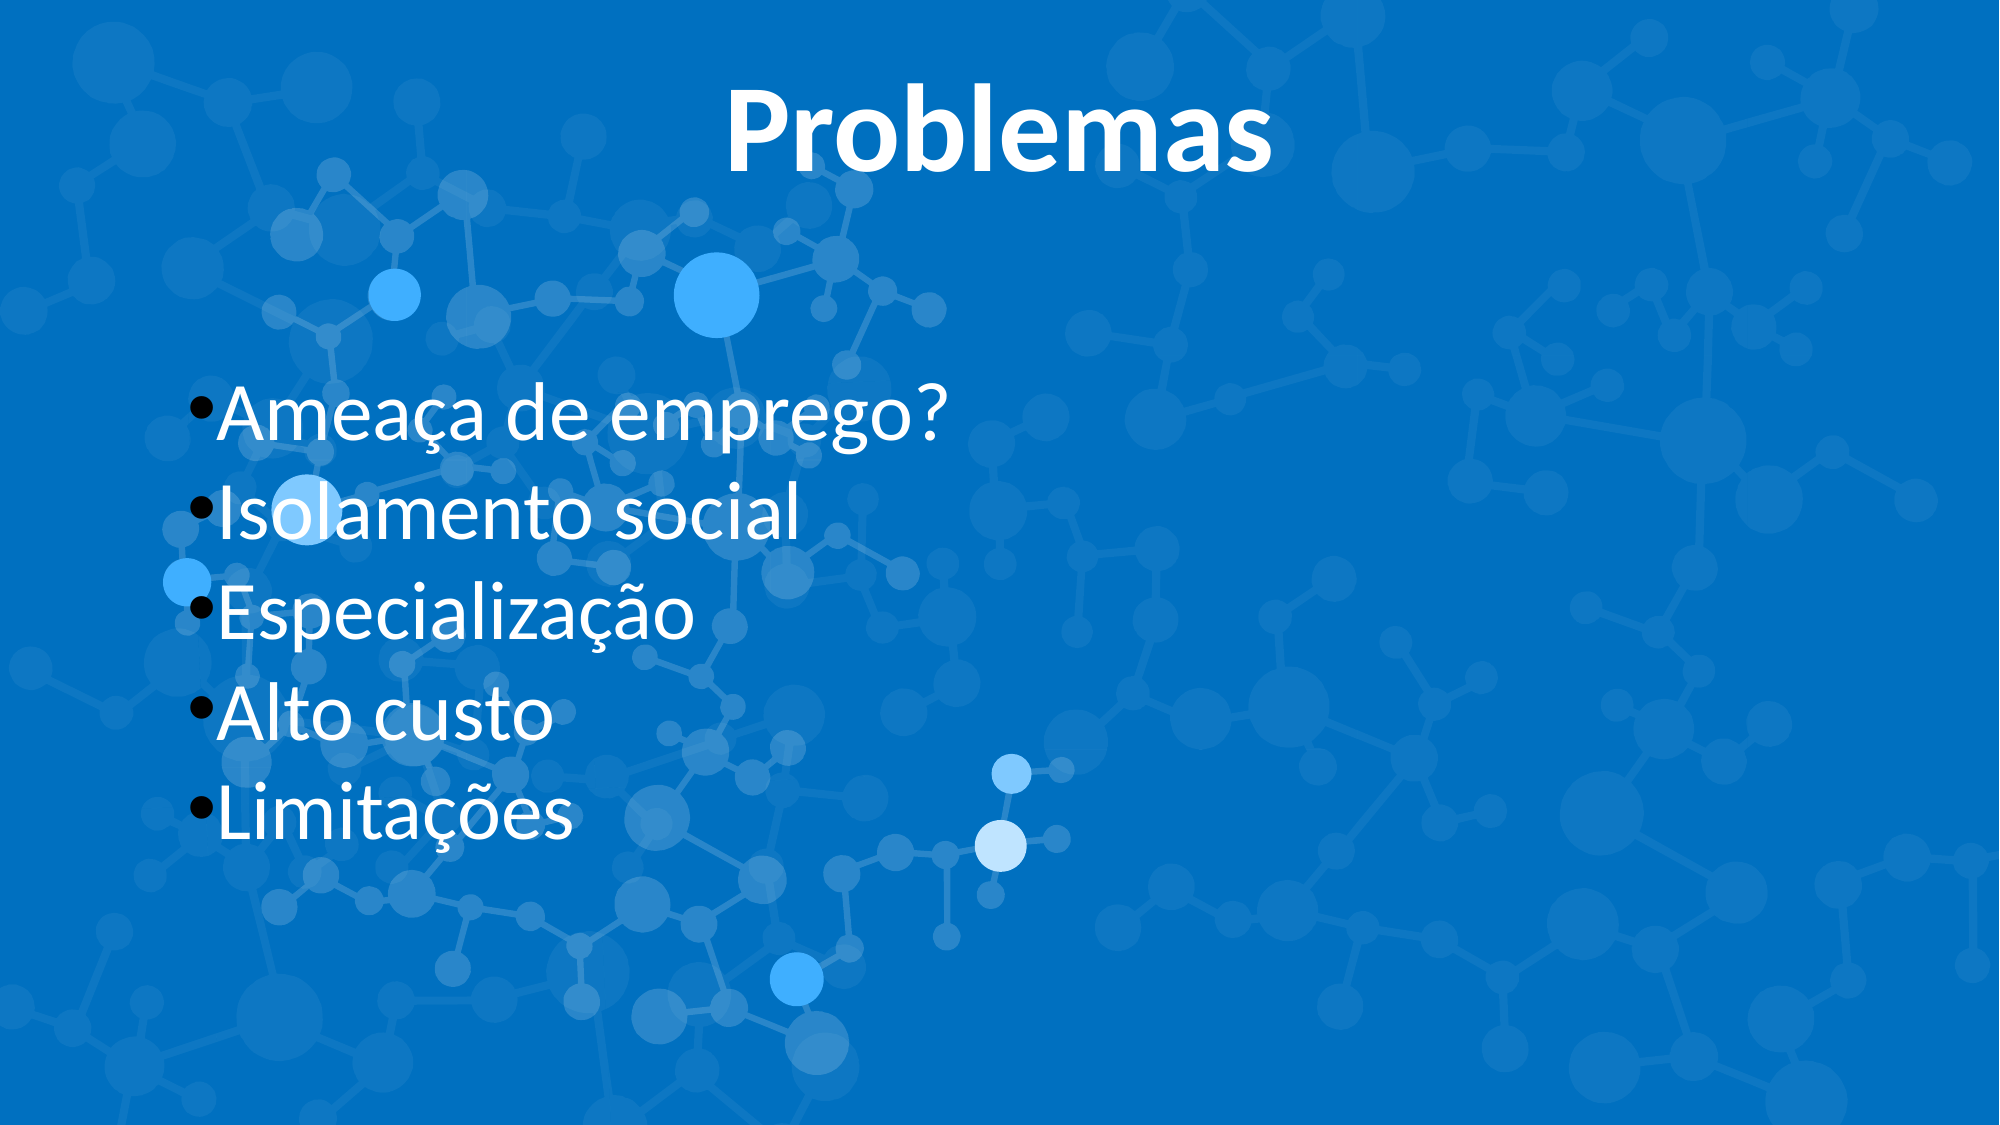

Problemas

Ameaça de emprego?
Isolamento social
Especialização
Alto custo
Limitações